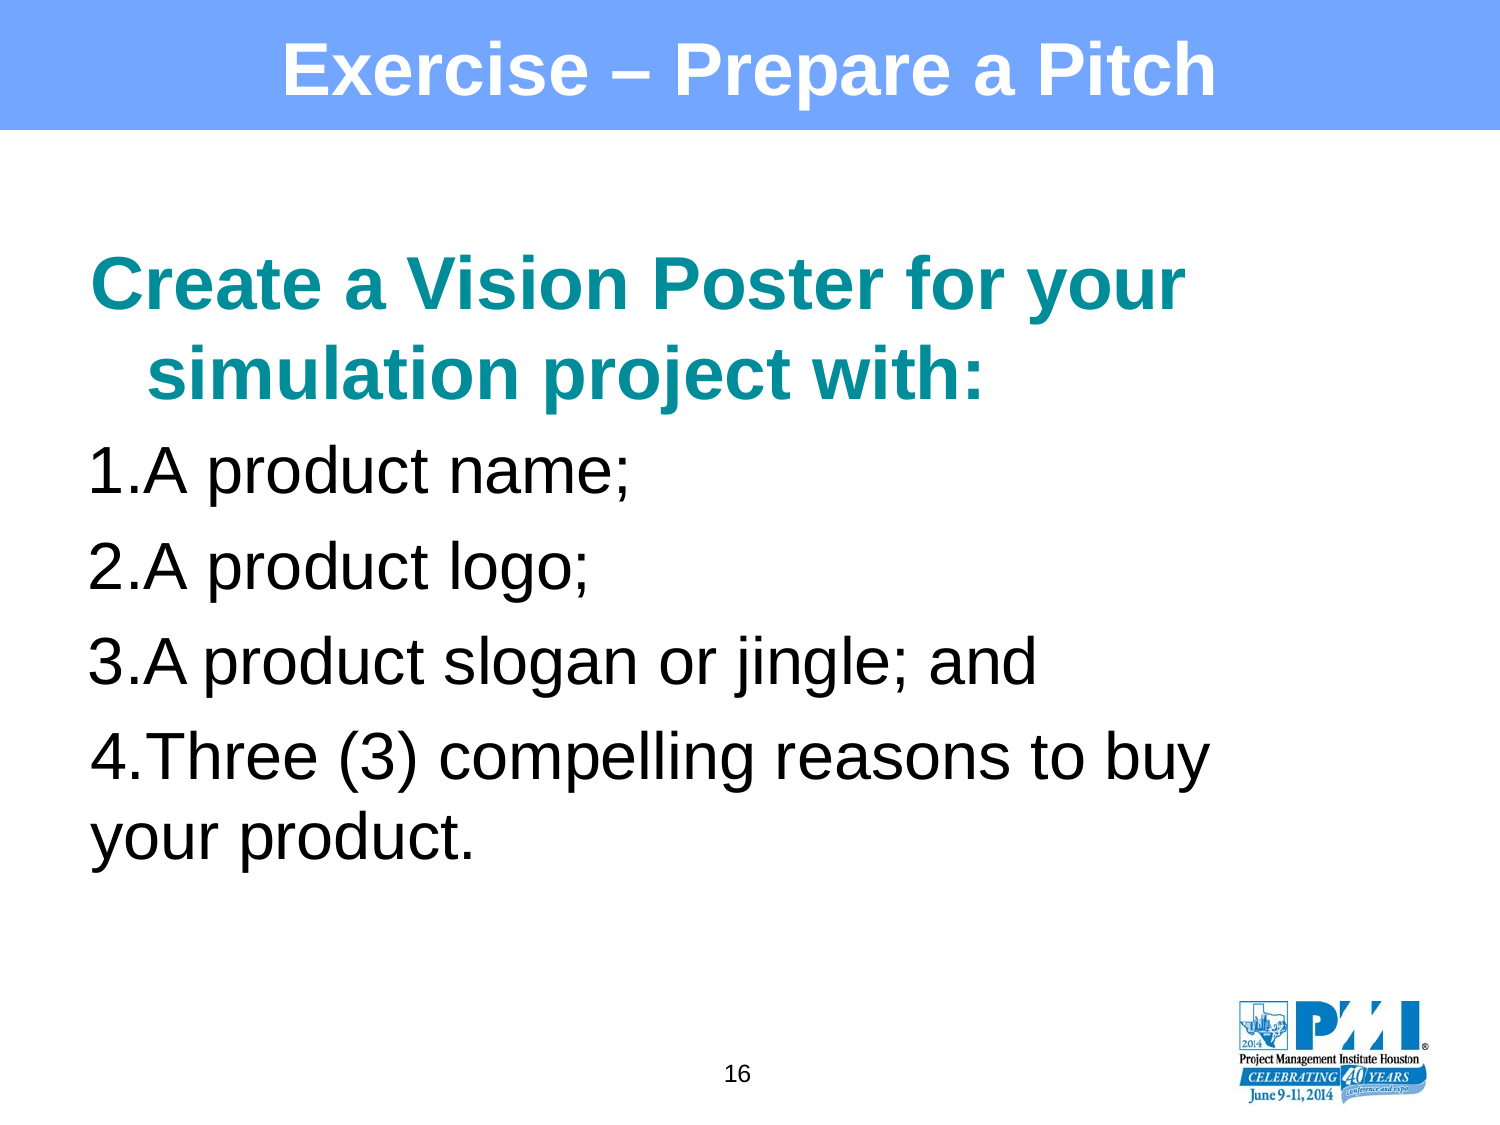

# Exercise – Prepare a Pitch
Create a Vision Poster for your simulation project with:
1.A product name;
2.A product logo;
3.A product slogan or jingle; and 4.Three (3) compelling reasons to buy
your product.
16